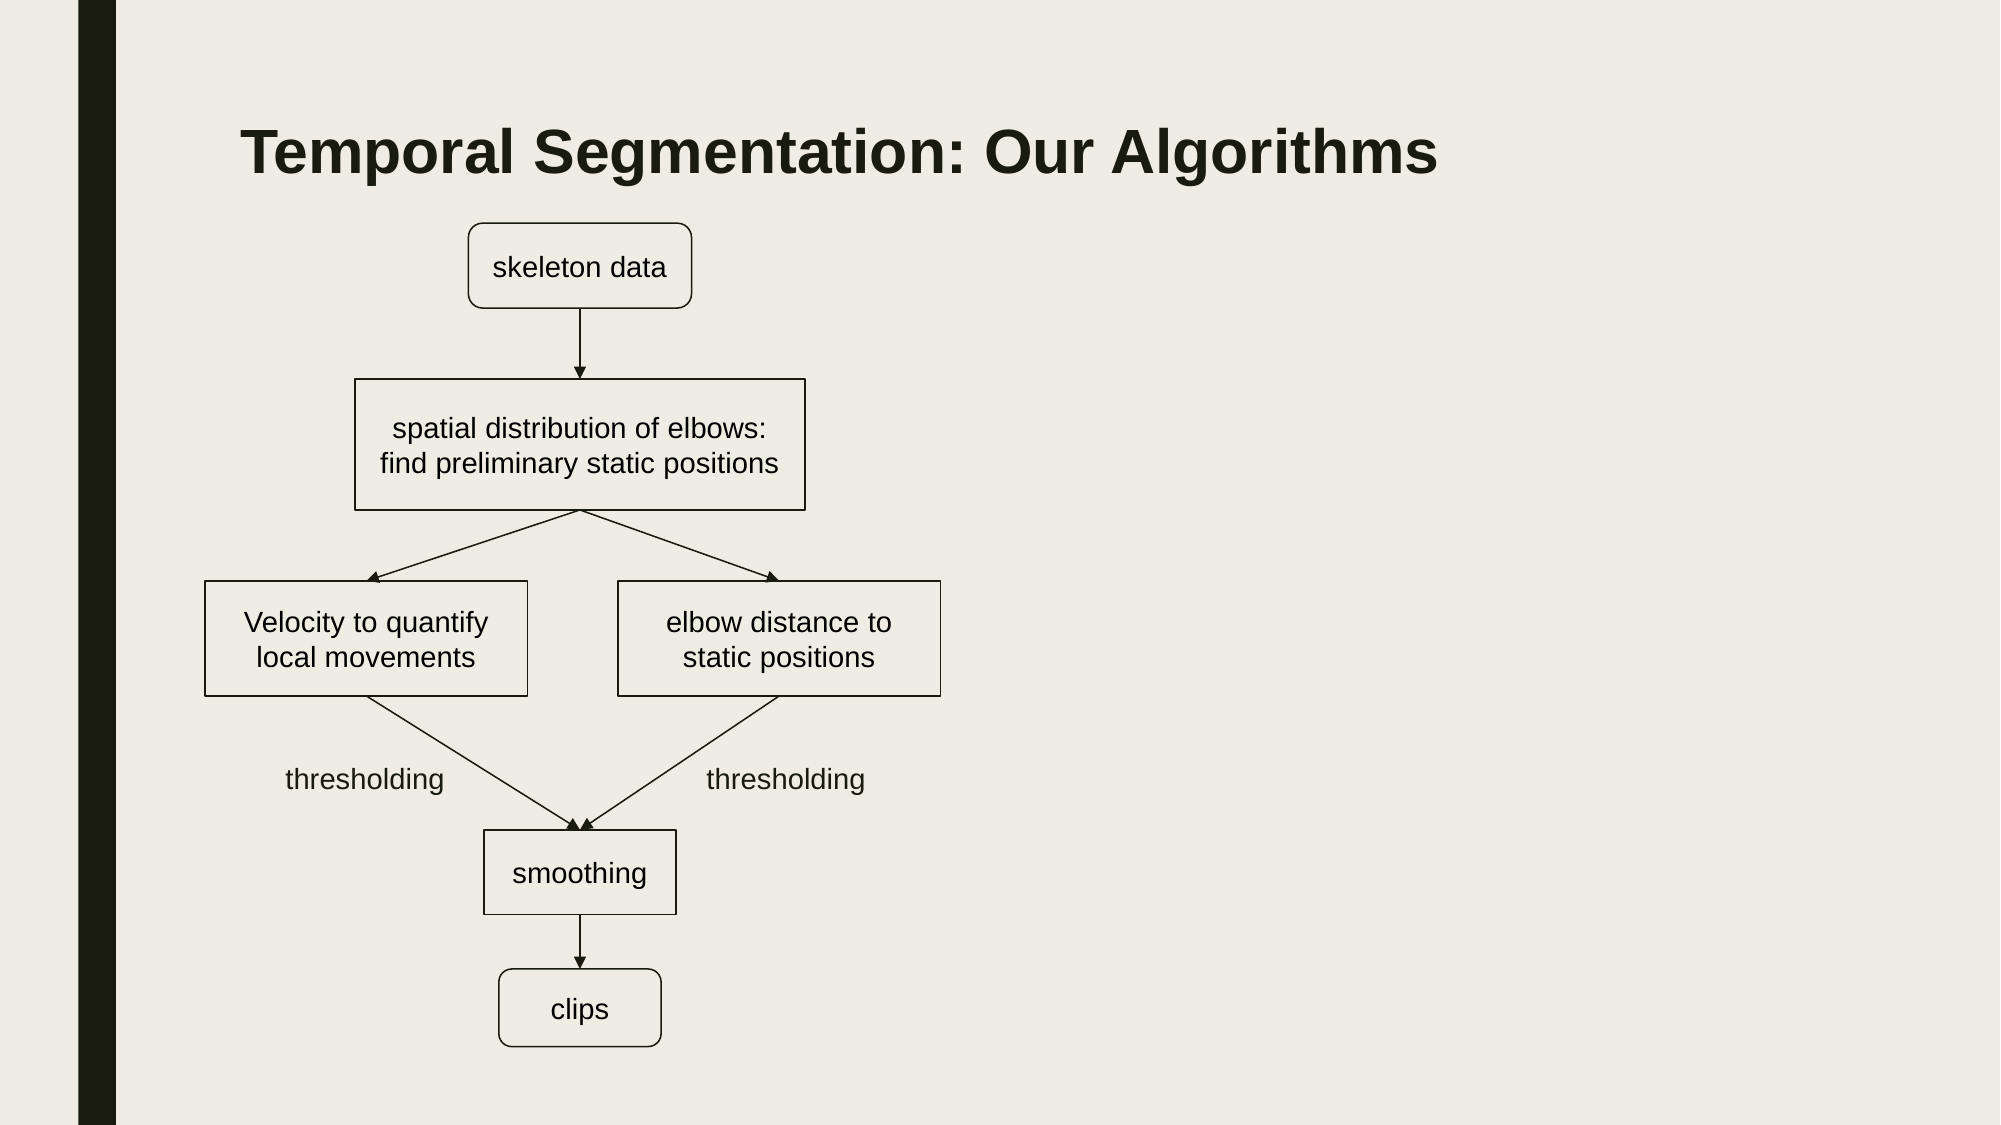

# Temporal Segmentation: Our Algorithms
skeleton data
spatial distribution of elbows: find preliminary static positions
Velocity to quantify local movements
elbow distance to static positions
thresholding
thresholding
smoothing
clips